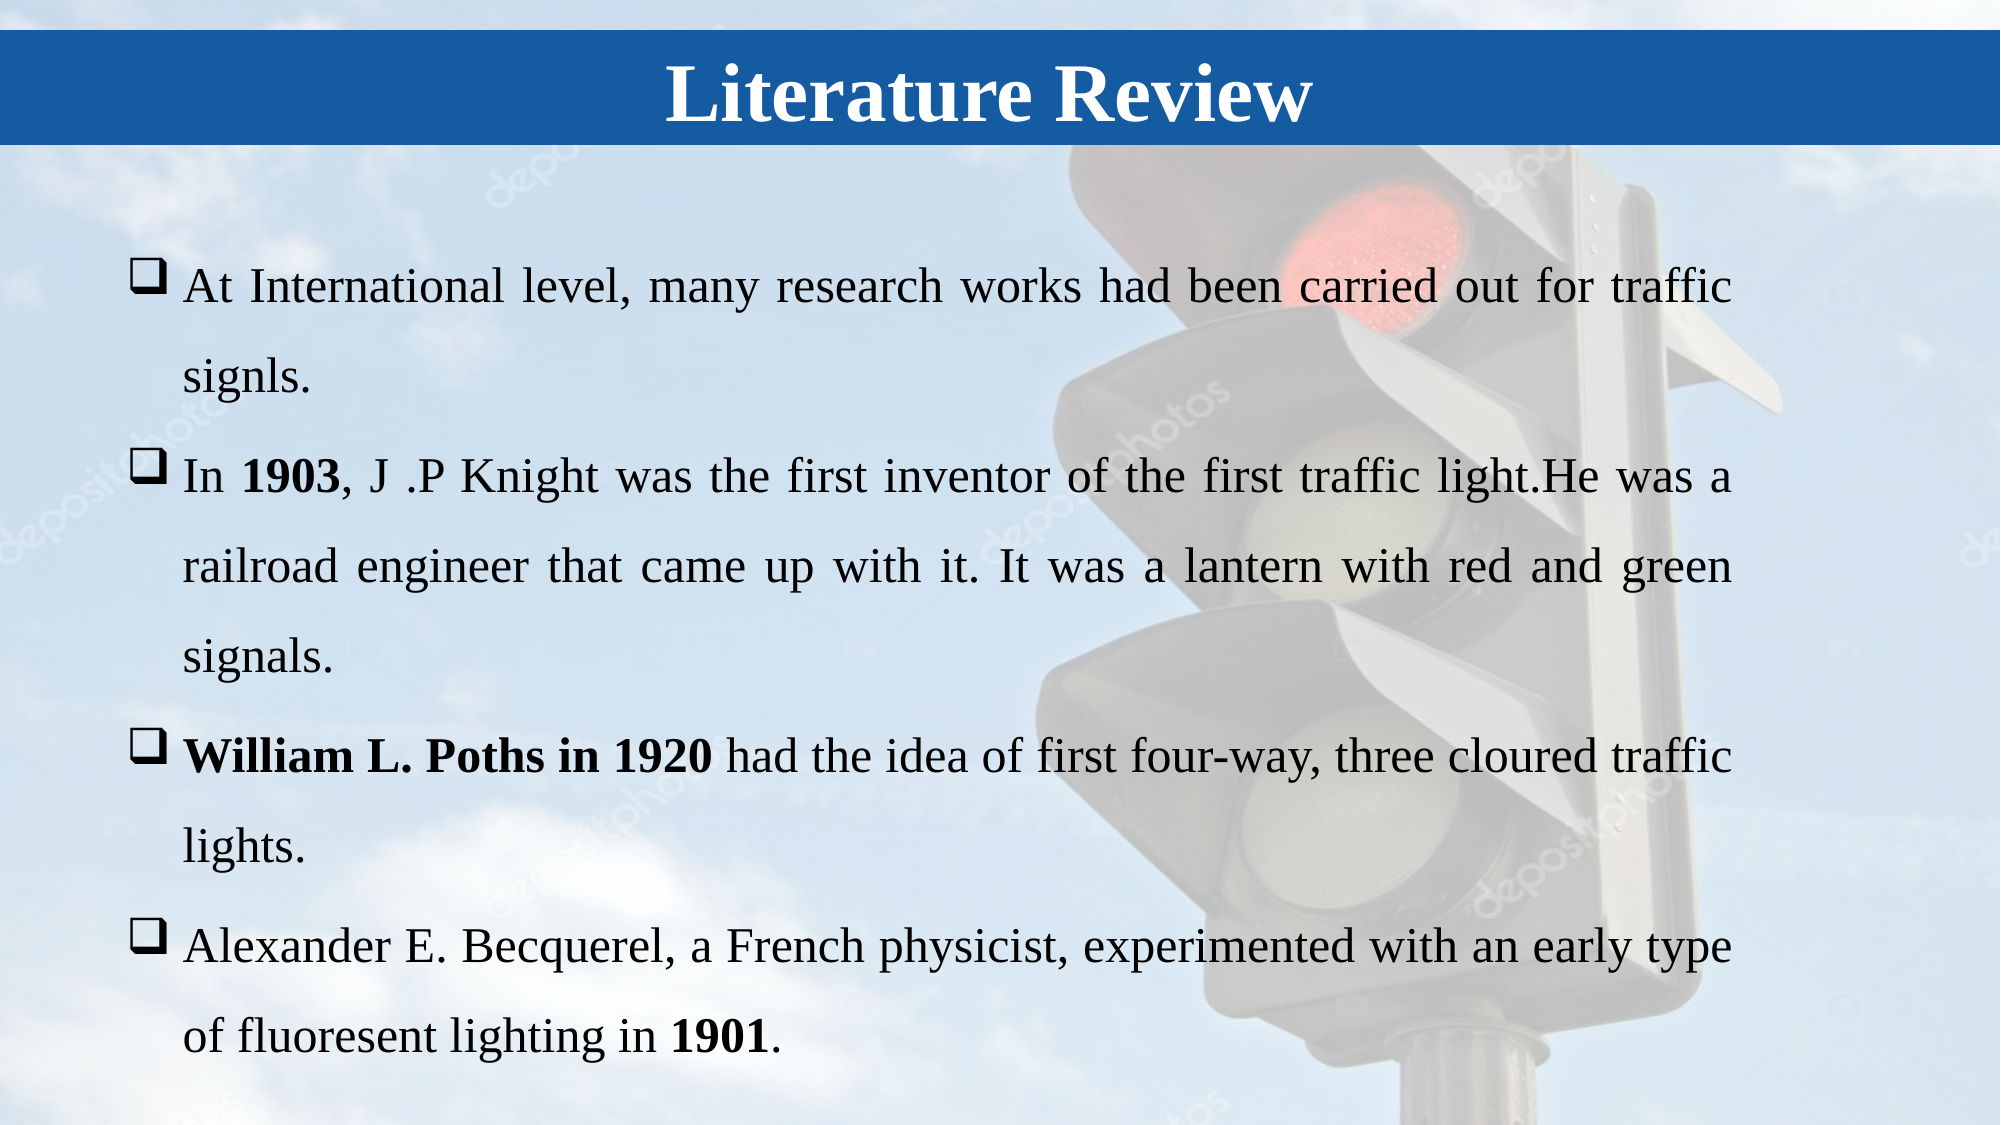

Literature Review
At International level, many research works had been carried out for traffic signls.
In 1903, J .P Knight was the first inventor of the first traffic light.He was a railroad engineer that came up with it. It was a lantern with red and green signals.
William L. Poths in 1920 had the idea of first four-way, three cloured traffic lights.
Alexander E. Becquerel, a French physicist, experimented with an early type of fluoresent lighting in 1901.